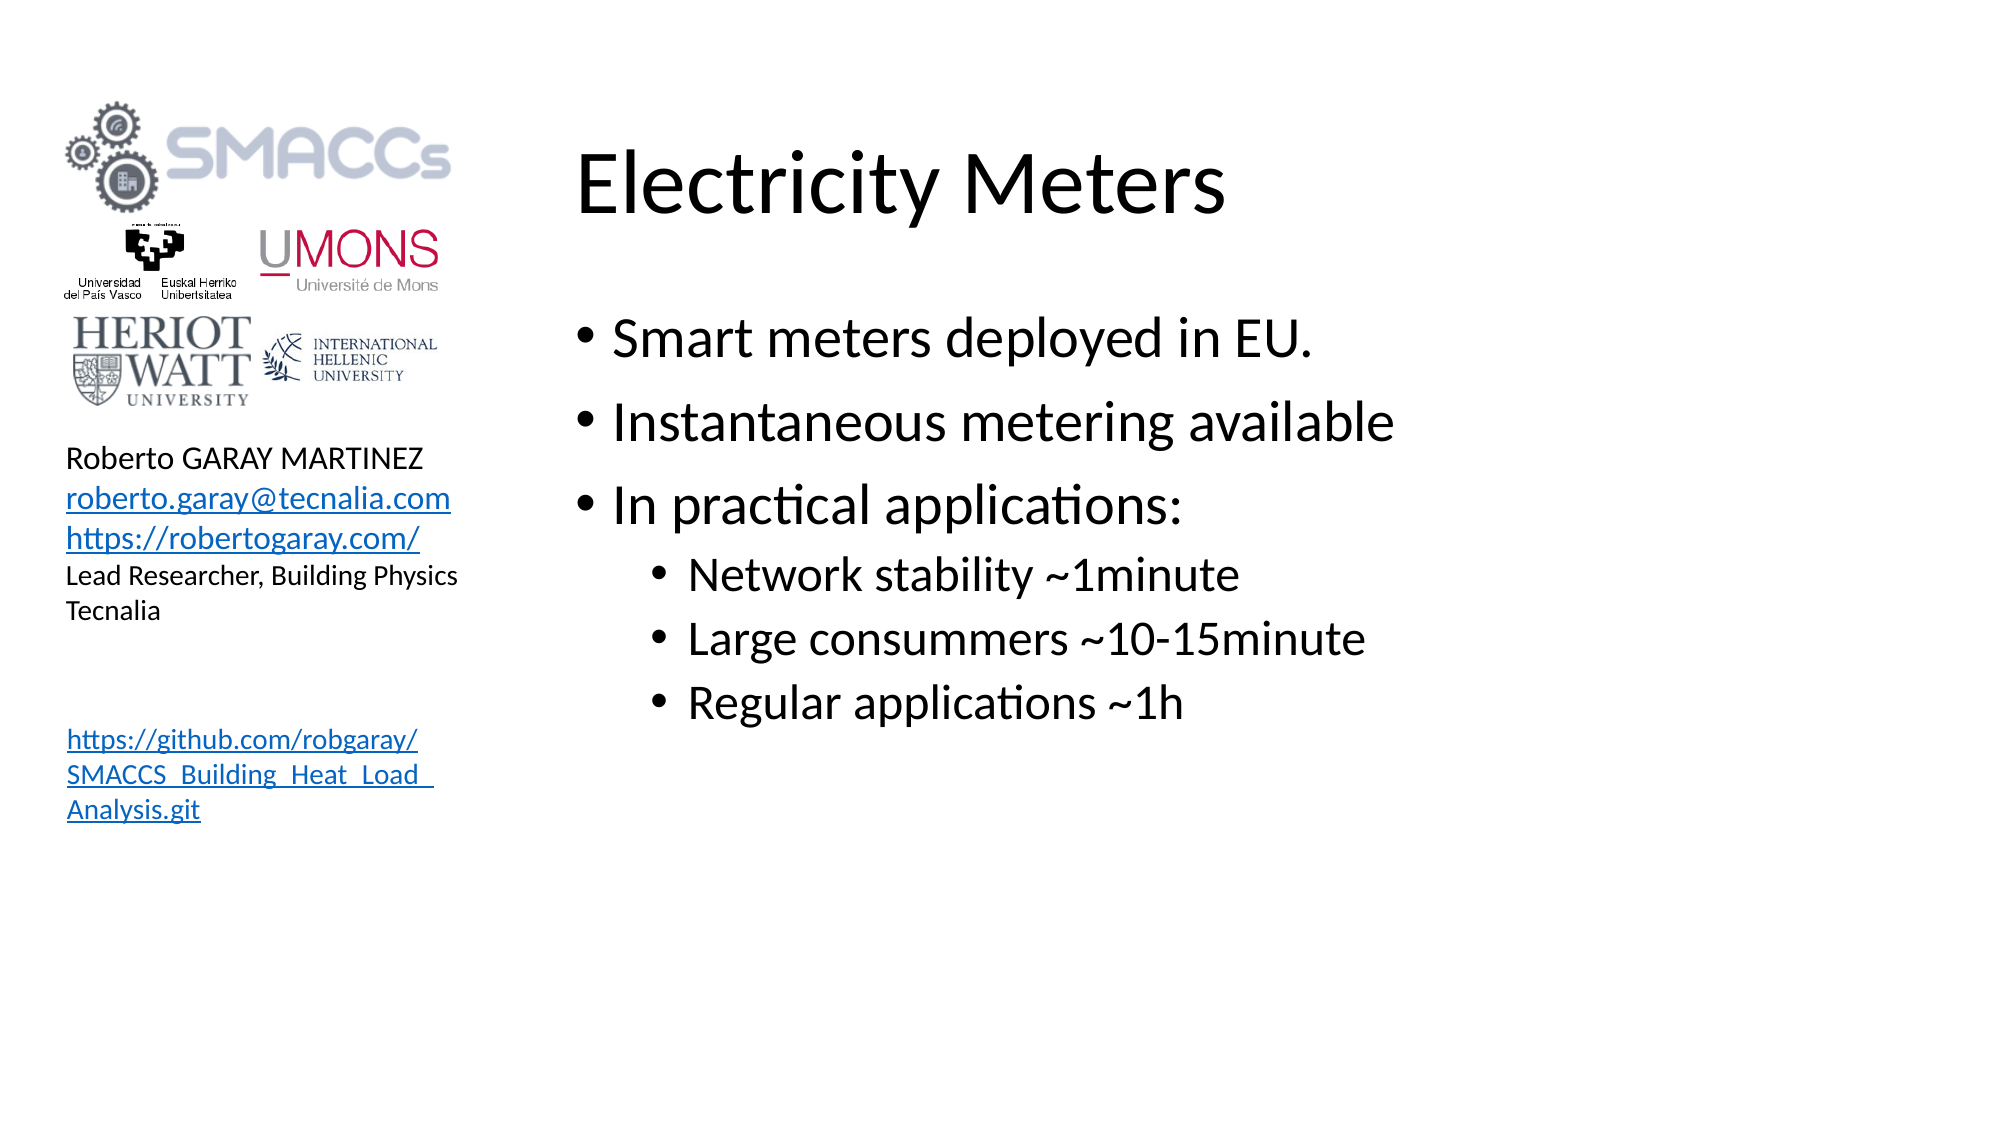

# Electricity Meters
Smart meters deployed in EU.
Instantaneous metering available
In practical applications:
Network stability ~1minute
Large consummers ~10-15minute
Regular applications ~1h